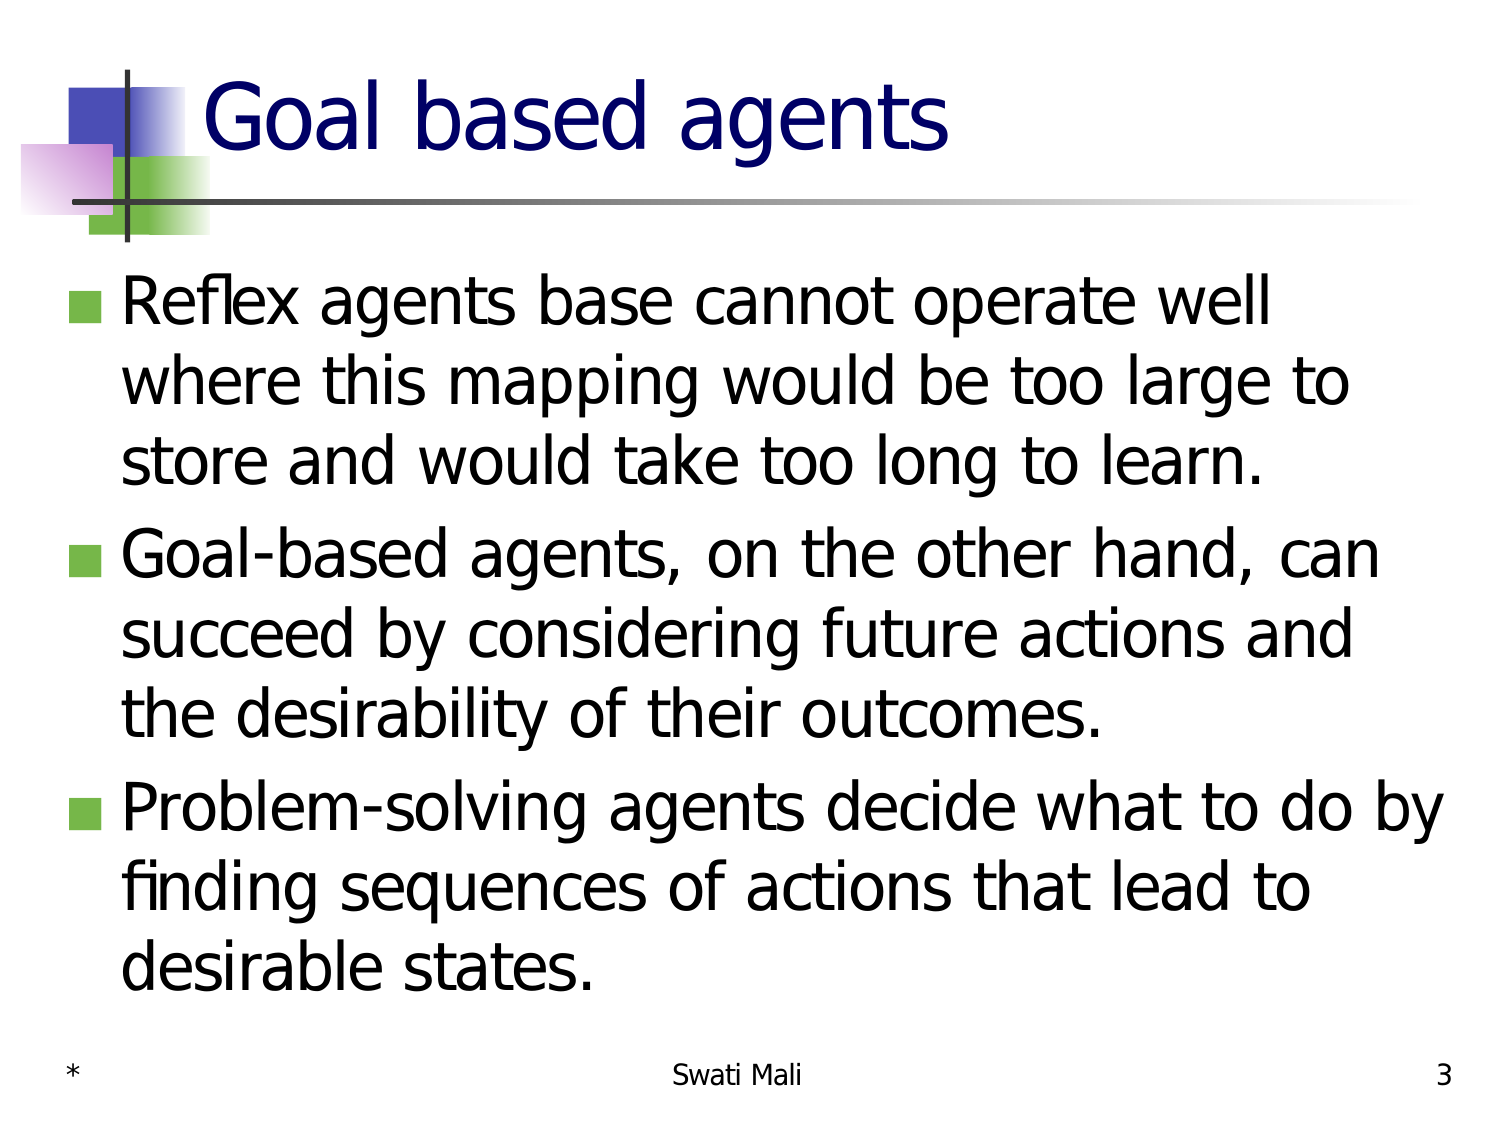

# Goal based agents
Reflex agents base cannot operate well where this mapping would be too large to store and would take too long to learn.
Goal-based agents, on the other hand, can succeed by considering future actions and the desirability of their outcomes.
Problem-solving agents decide what to do by finding sequences of actions that lead to desirable states.
*
Swati Mali
3